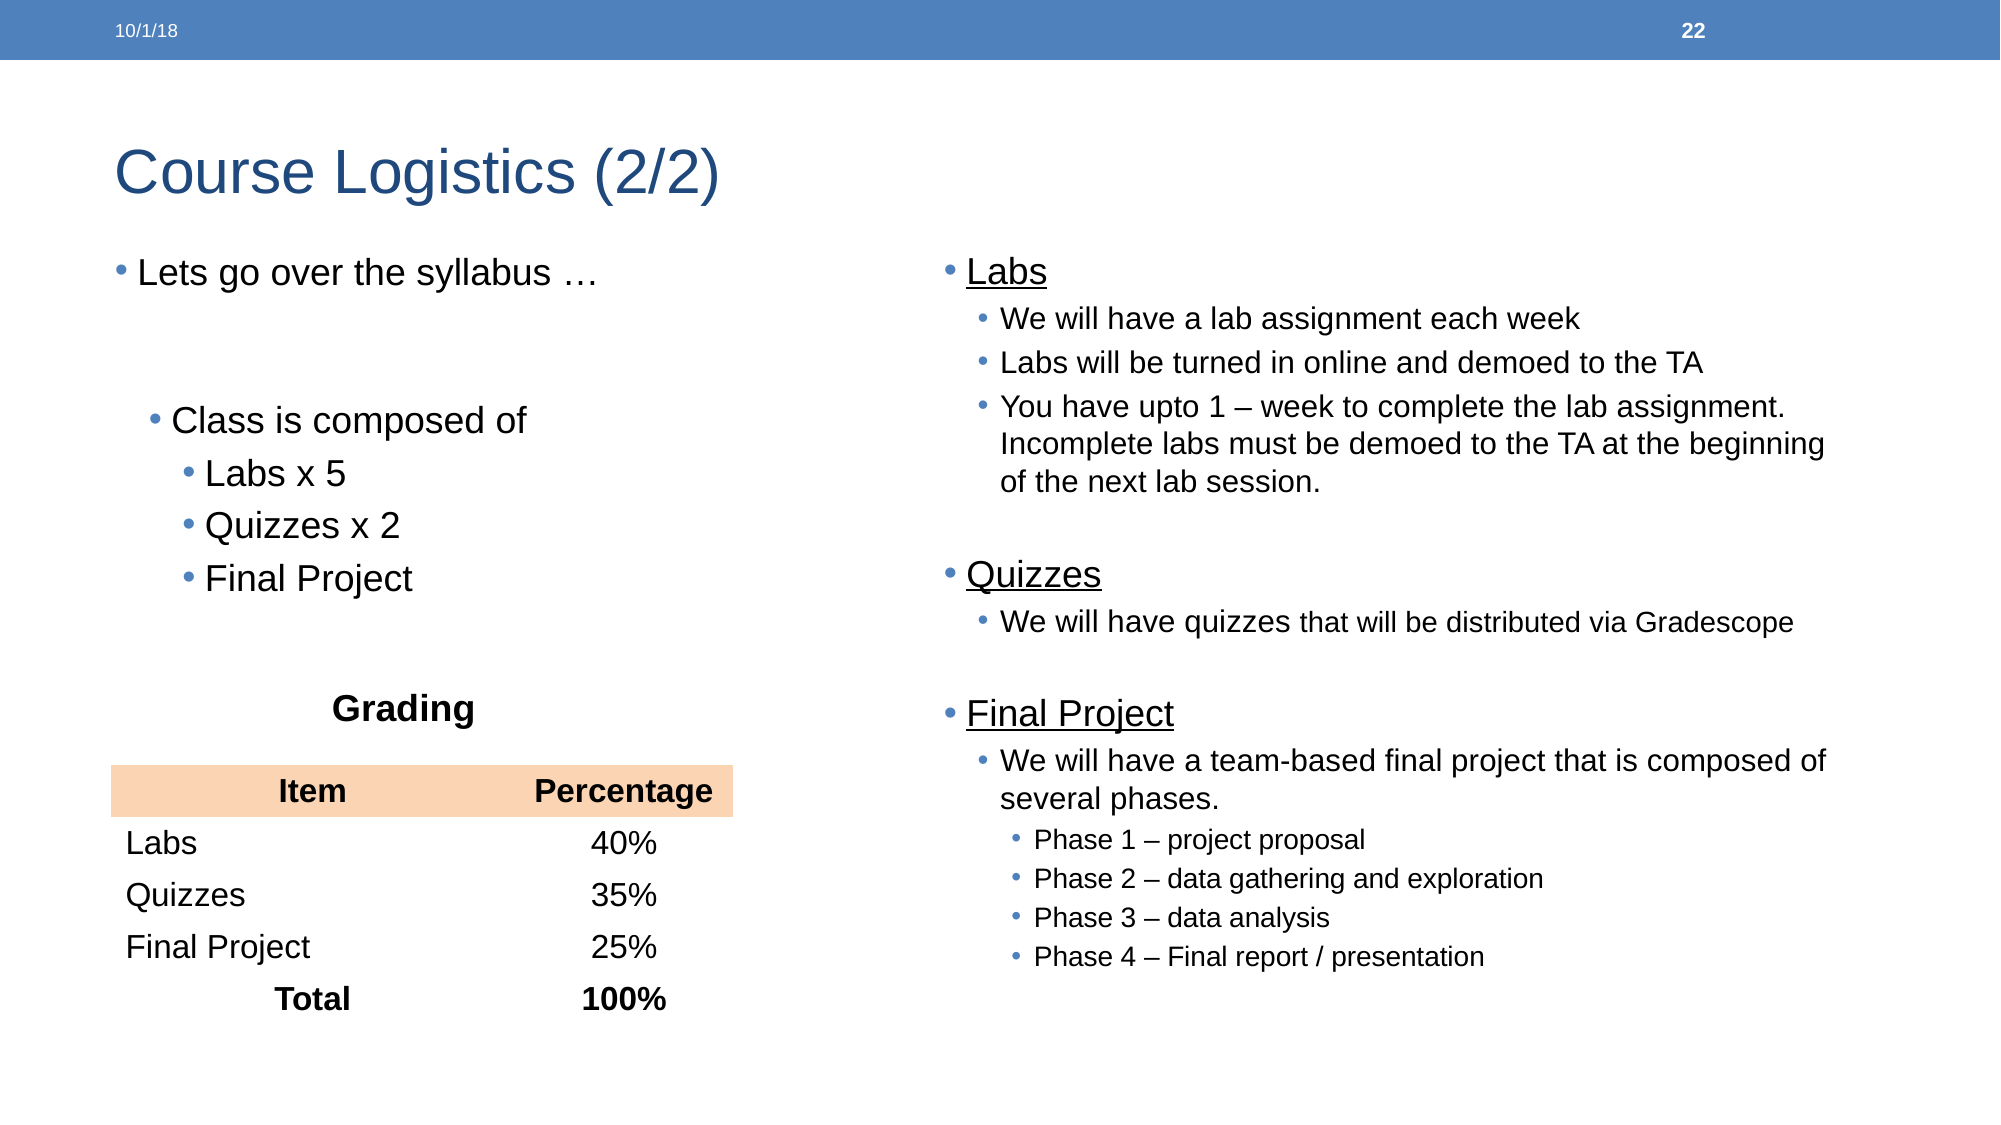

10/1/18

22
# Course Logistics (2/2)
Lets go over the syllabus …

Class is composed of
Labs x 5
Quizzes x 2
Final Project

Labs
We will have a lab assignment each week
Labs will be turned in online and demoed to the TA
You have upto 1 – week to complete the lab assignment. Incomplete labs must be demoed to the TA at the beginning of the next lab session.

Quizzes
We will have quizzes that will be distributed via Gradescope

Final Project
We will have a team-based final project that is composed of several phases.
Phase 1 – project proposal
Phase 2 – data gathering and exploration
Phase 3 – data analysis
Phase 4 – Final report / presentation
Grading
| Item | Percentage |
| --- | --- |
| Labs | 40% |
| Quizzes | 35% |
| Final Project | 25% |
| Total | 100% |